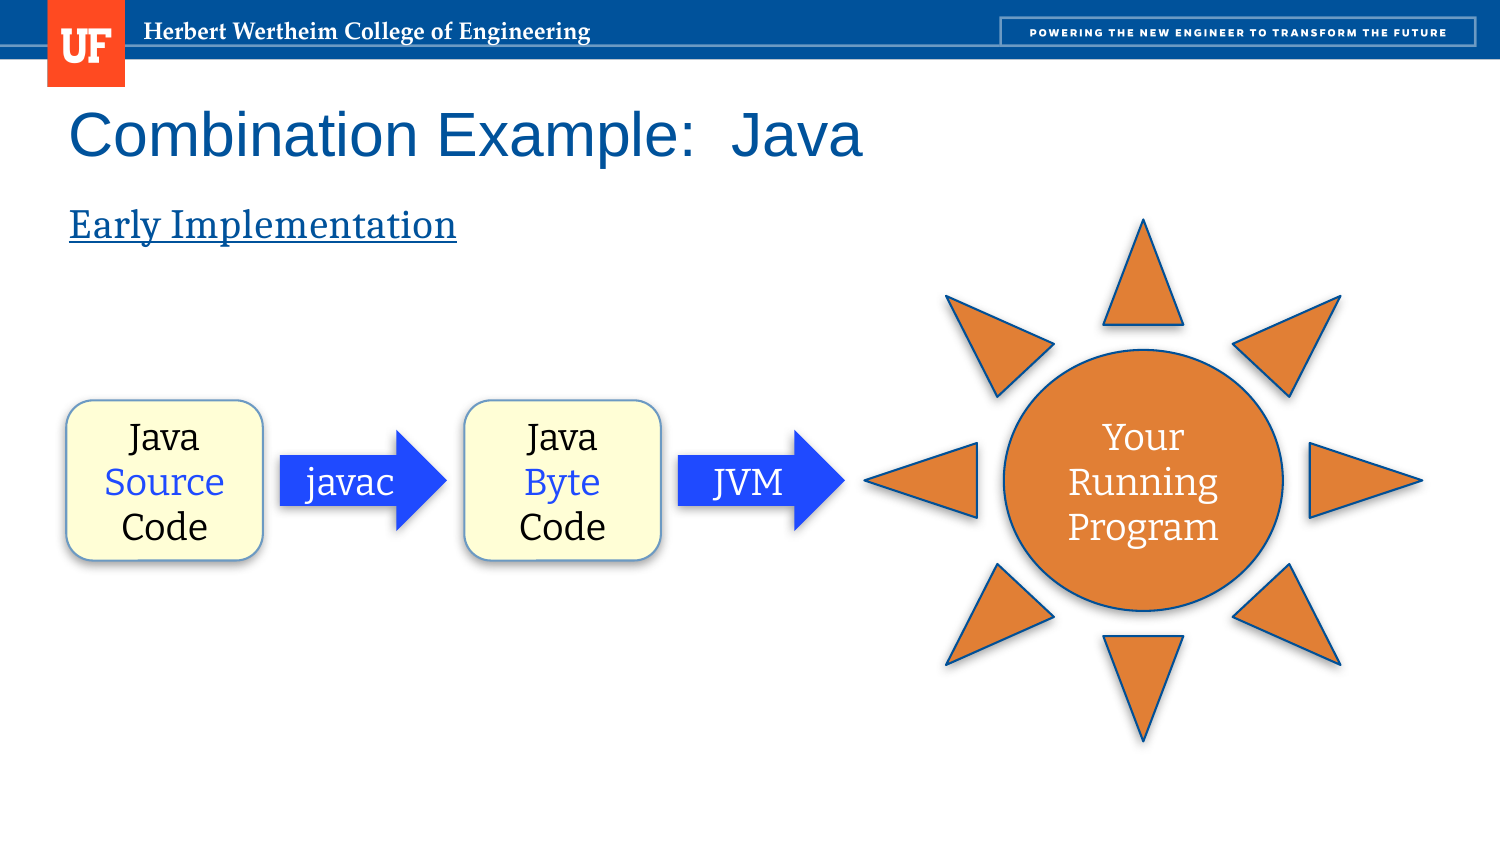

# Combination Example:  Java
Early Implementation
Your Running Program
Java Source Code
Java Byte Code
javac
JVM